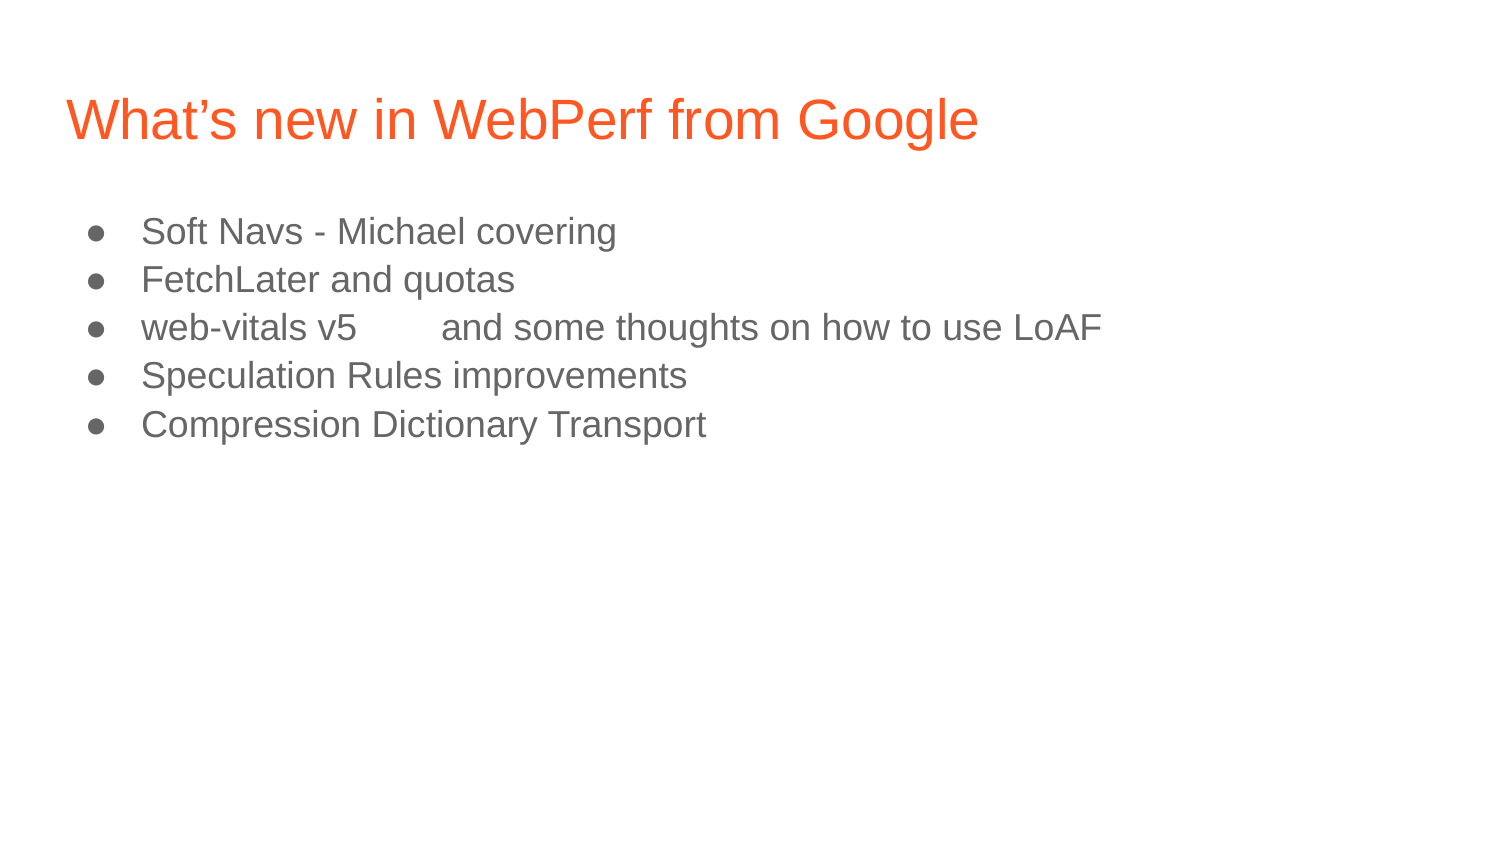

# What’s new in WebPerf from Google
Soft Navs - Michael covering
FetchLater and quotas
web-vitals v5	and some thoughts on how to use LoAF
Speculation Rules improvements
Compression Dictionary Transport